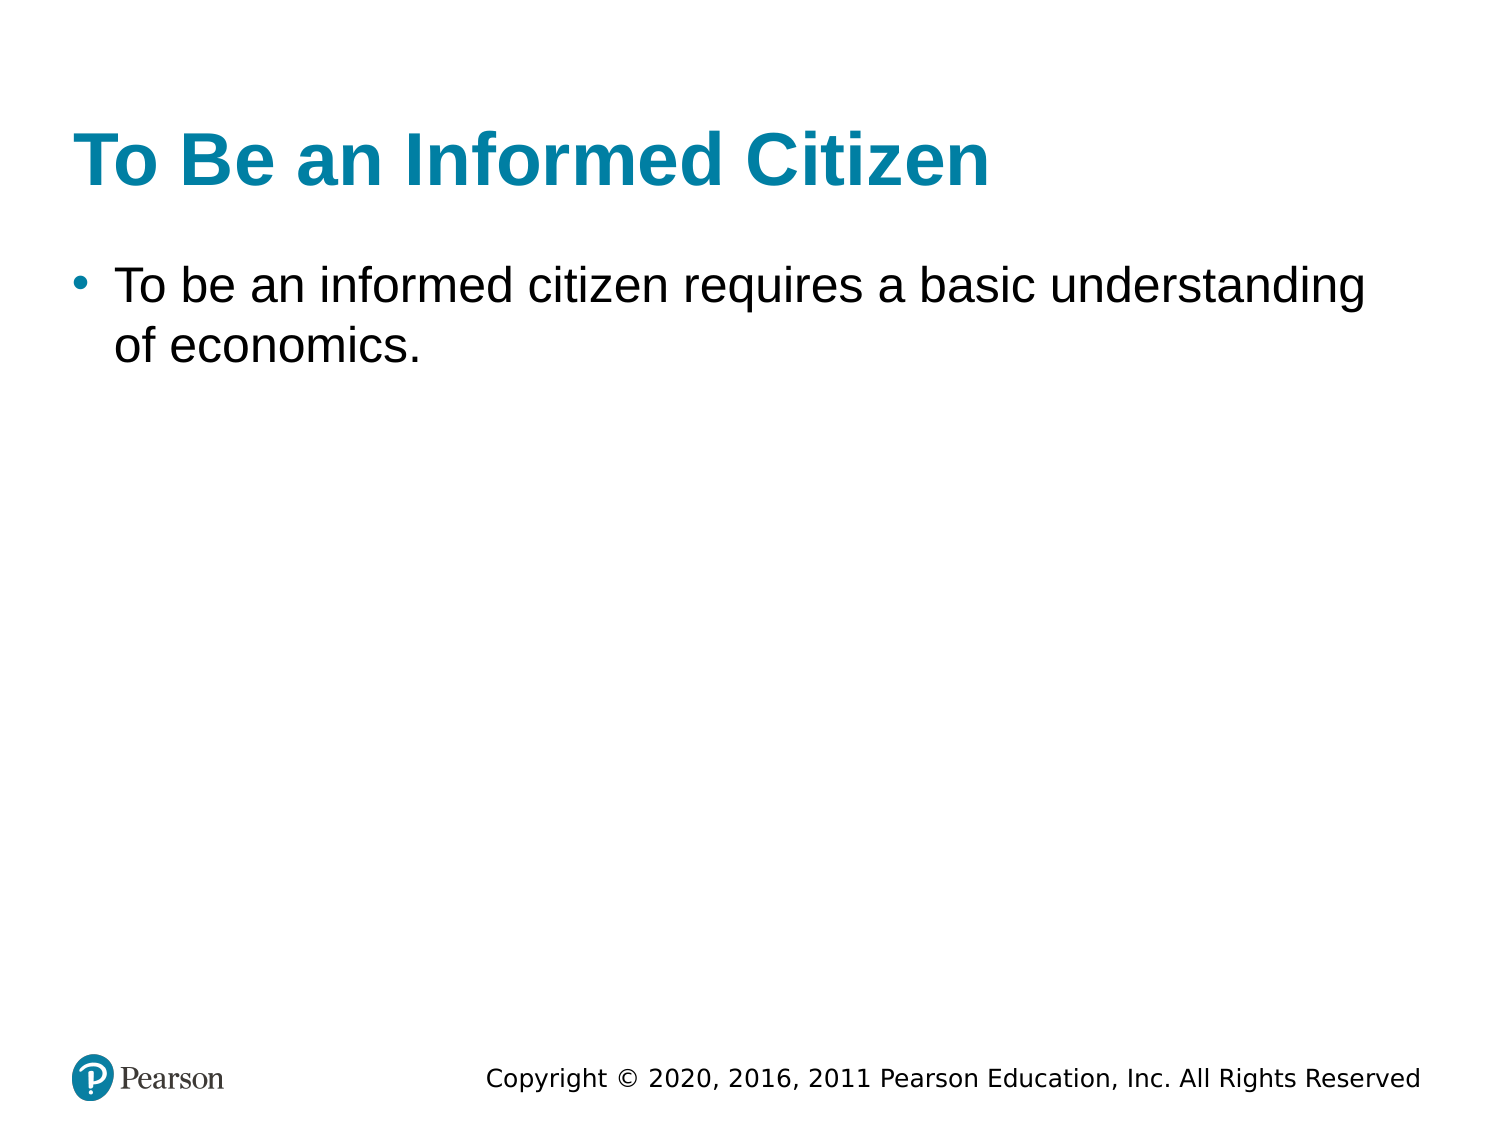

# To Be an Informed Citizen
To be an informed citizen requires a basic understanding of economics.